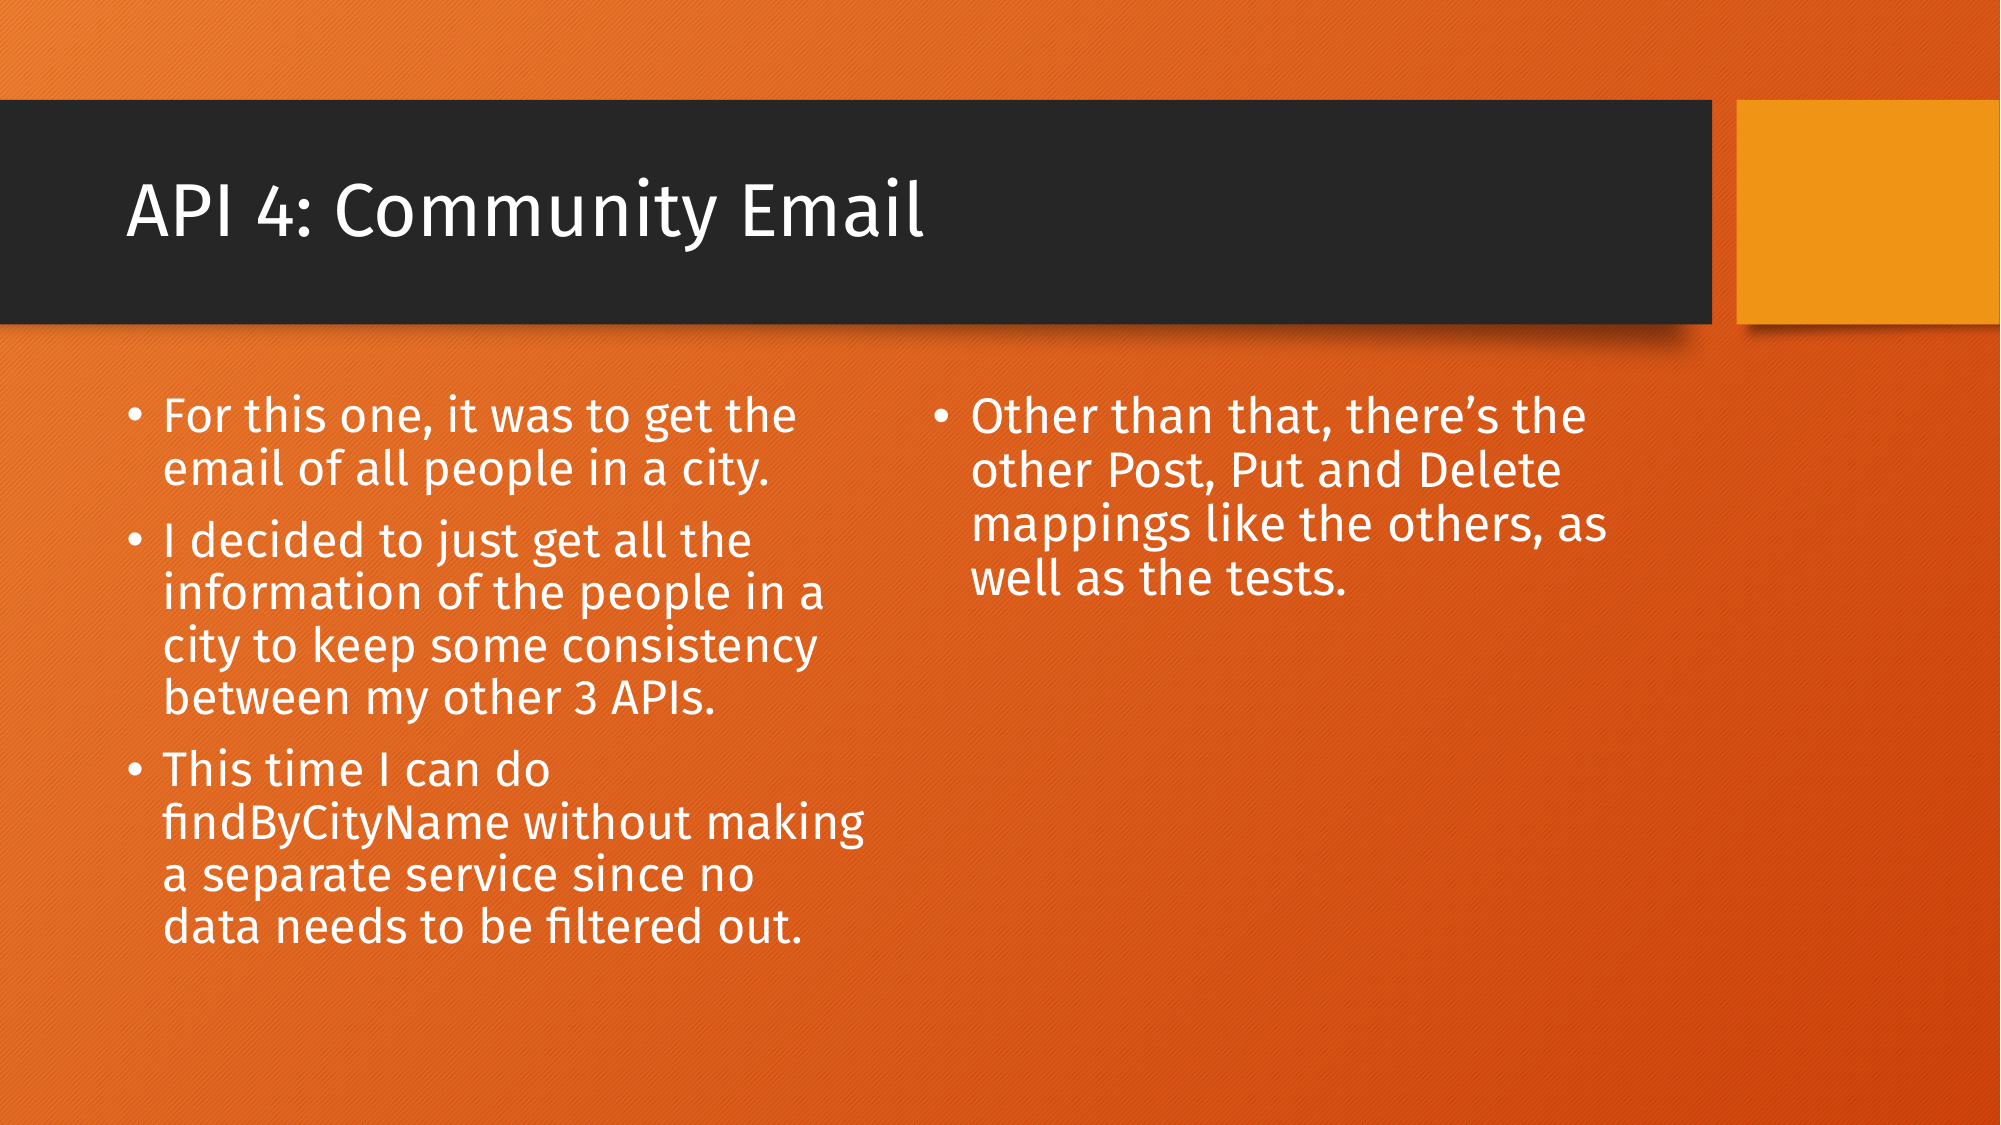

# API 4: Community Email
For this one, it was to get the email of all people in a city.
I decided to just get all the information of the people in a city to keep some consistency between my other 3 APIs.
This time I can do findByCityName without making a separate service since no data needs to be filtered out.
Other than that, there’s the other Post, Put and Delete mappings like the others, as well as the tests.